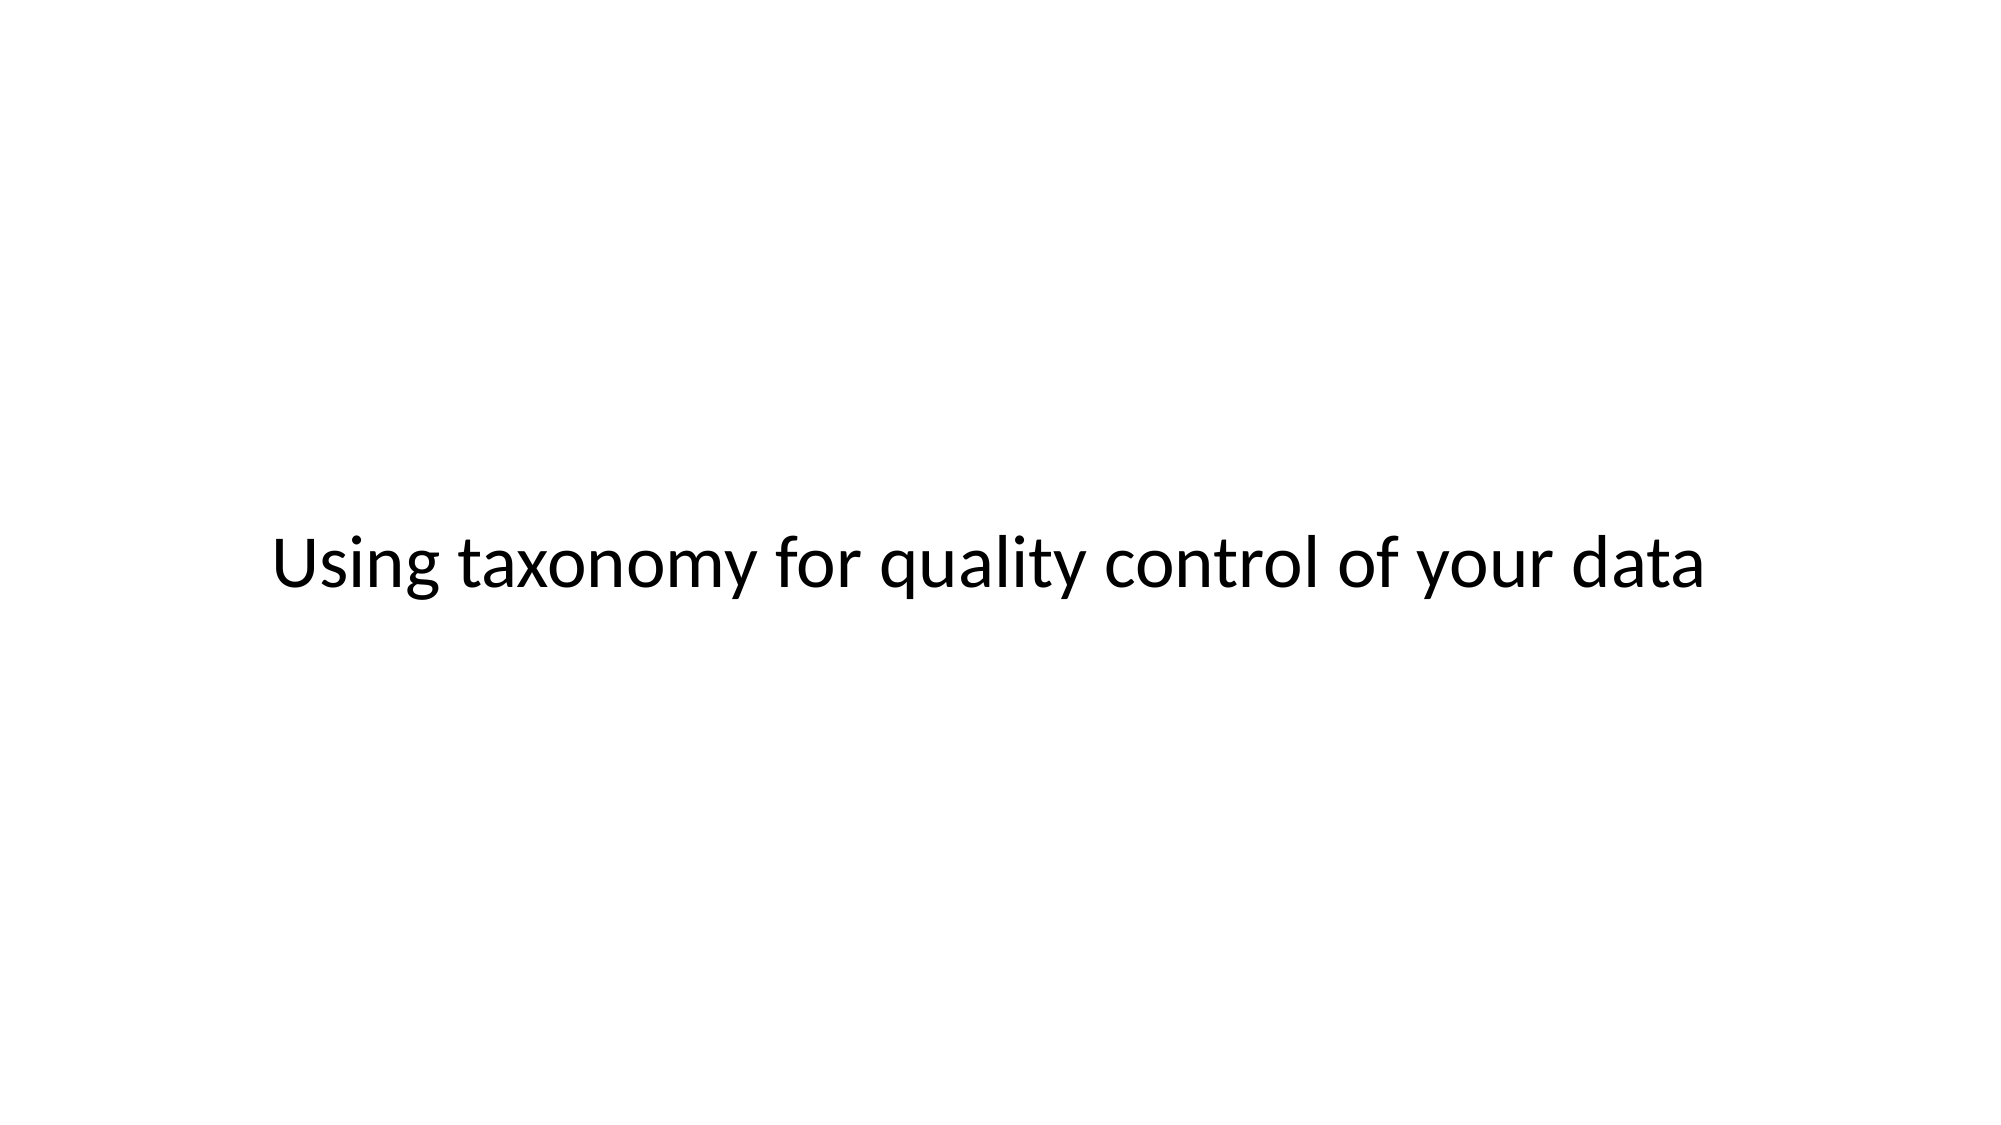

# Using taxonomy for quality control of your data